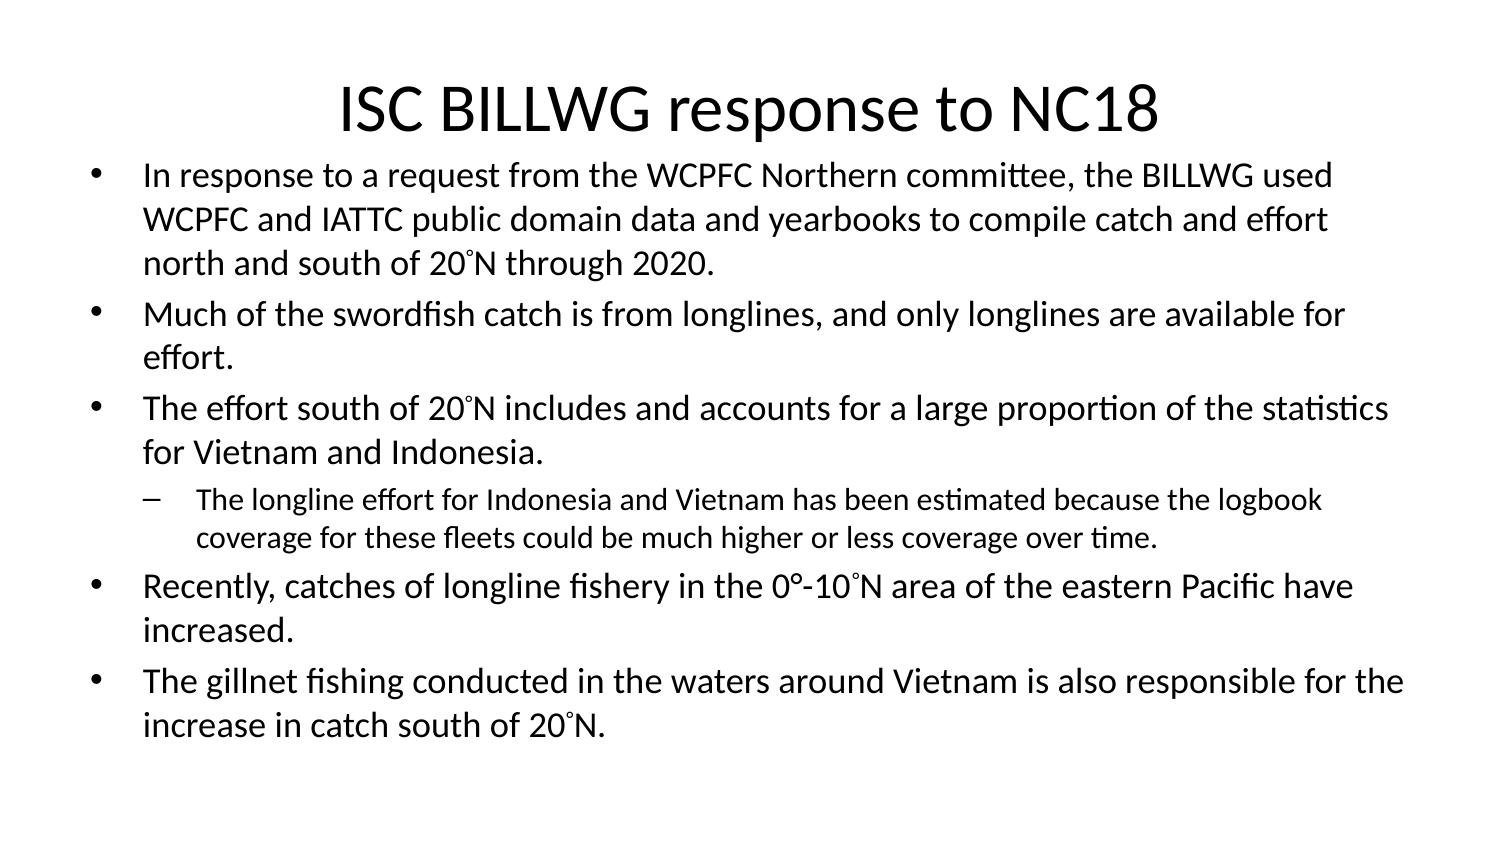

# ISC BILLWG response to NC18
In response to a request from the WCPFC Northern committee, the BILLWG used WCPFC and IATTC public domain data and yearbooks to compile catch and effort north and south of 20°N through 2020.
Much of the swordfish catch is from longlines, and only longlines are available for effort.
The effort south of 20°N includes and accounts for a large proportion of the statistics for Vietnam and Indonesia.
The longline effort for Indonesia and Vietnam has been estimated because the logbook coverage for these fleets could be much higher or less coverage over time.
Recently, catches of longline fishery in the 0°-10°N area of the eastern Pacific have increased.
The gillnet fishing conducted in the waters around Vietnam is also responsible for the increase in catch south of 20°N.